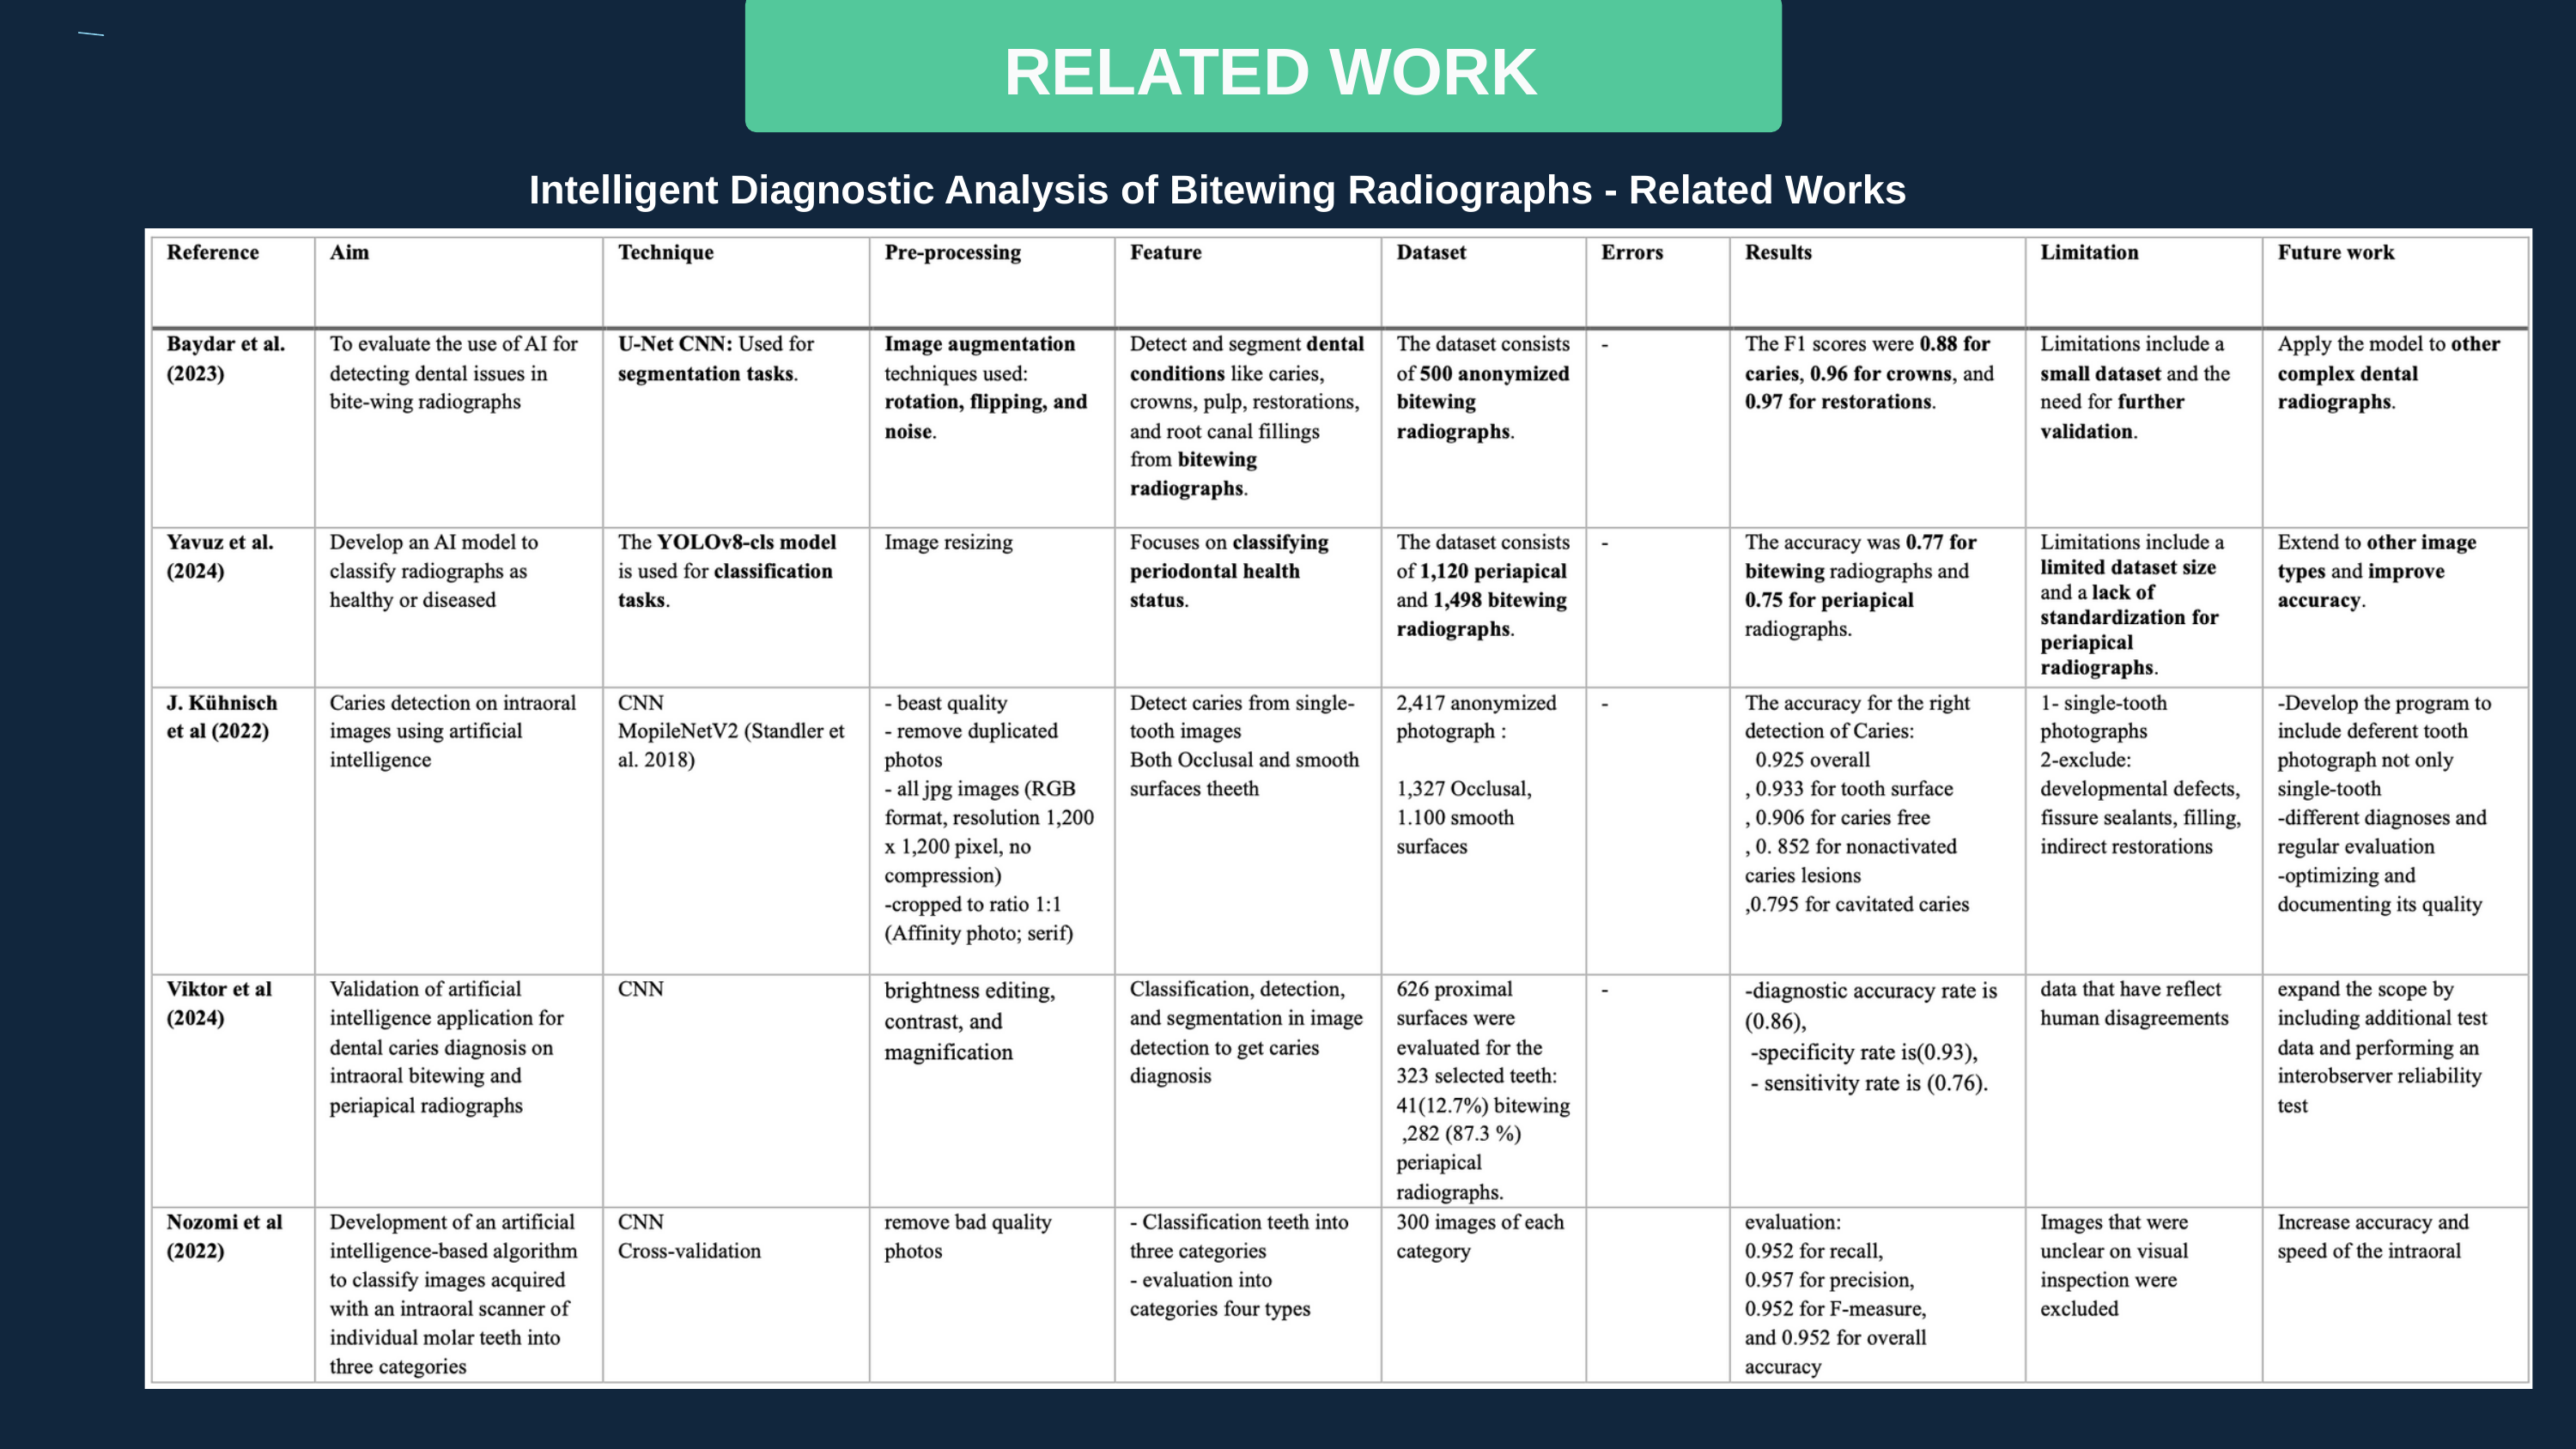

RELATED WORK

Intelligent Diagnostic Analysis of Bitewing Radiographs - Related Works